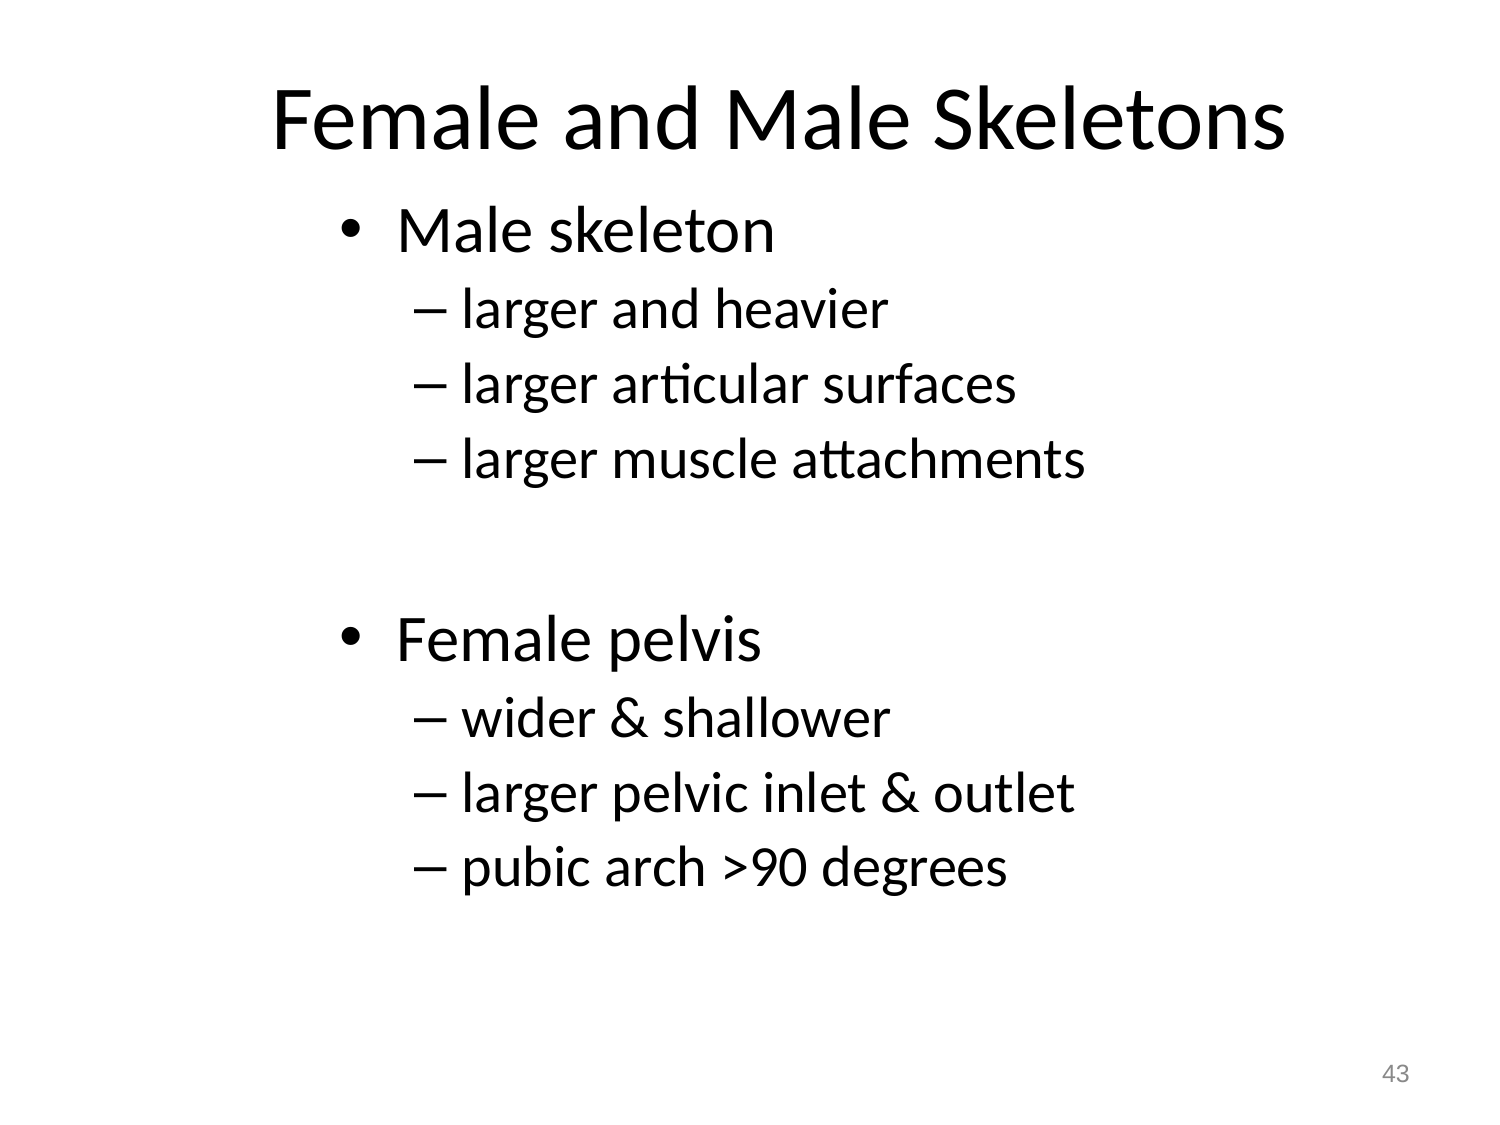

# Female and Male Skeletons
Male skeleton
larger and heavier
larger articular surfaces
larger muscle attachments

Female pelvis
wider & shallower
larger pelvic inlet & outlet
pubic arch >90 degrees

43